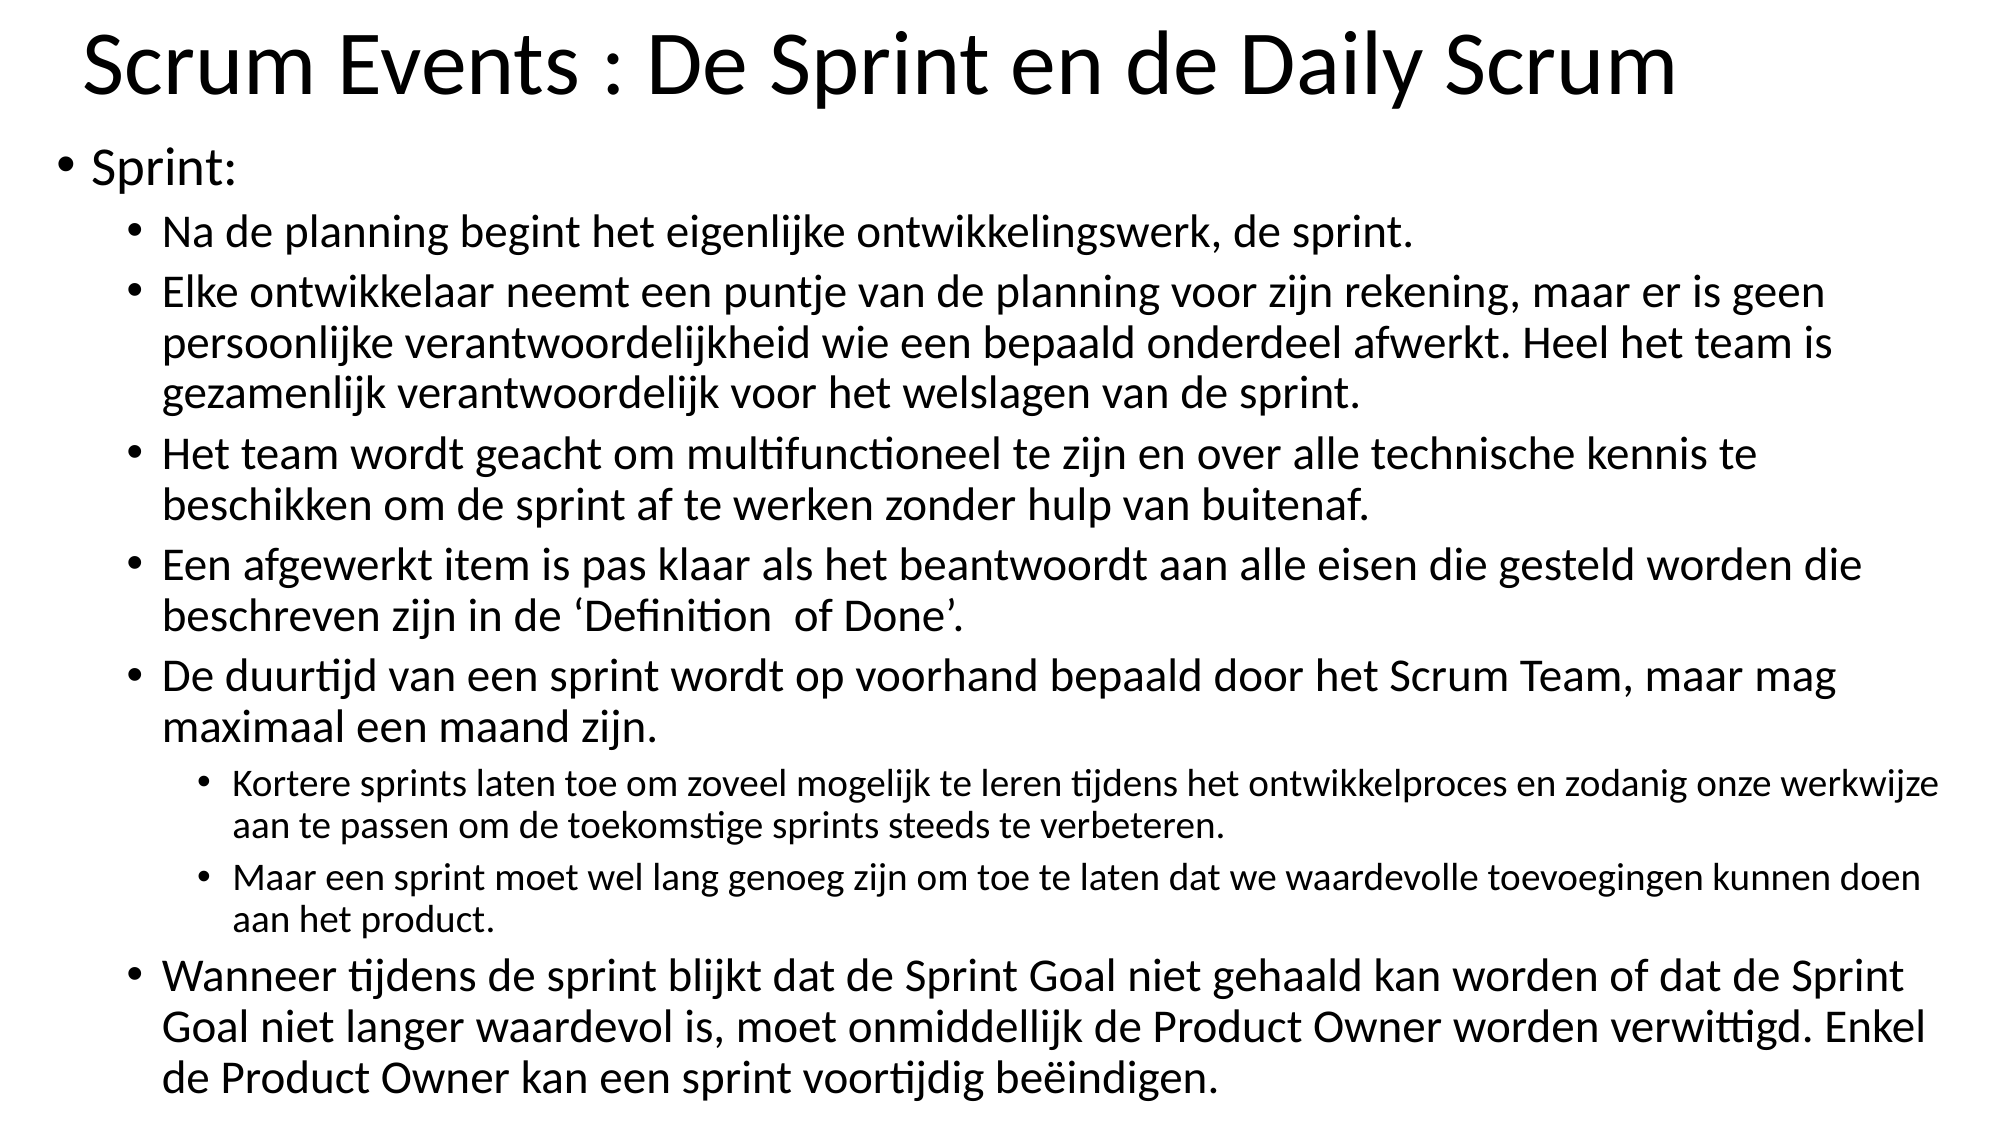

# Scrum Events : De Sprint en de Daily Scrum
Sprint:
Na de planning begint het eigenlijke ontwikkelingswerk, de sprint.
Elke ontwikkelaar neemt een puntje van de planning voor zijn rekening, maar er is geen persoonlijke verantwoordelijkheid wie een bepaald onderdeel afwerkt. Heel het team is gezamenlijk verantwoordelijk voor het welslagen van de sprint.
Het team wordt geacht om multifunctioneel te zijn en over alle technische kennis te beschikken om de sprint af te werken zonder hulp van buitenaf.
Een afgewerkt item is pas klaar als het beantwoordt aan alle eisen die gesteld worden die beschreven zijn in de ‘Definition  of Done’.
De duurtijd van een sprint wordt op voorhand bepaald door het Scrum Team, maar mag maximaal een maand zijn.
Kortere sprints laten toe om zoveel mogelijk te leren tijdens het ontwikkelproces en zodanig onze werkwijze aan te passen om de toekomstige sprints steeds te verbeteren.
Maar een sprint moet wel lang genoeg zijn om toe te laten dat we waardevolle toevoegingen kunnen doen aan het product.
Wanneer tijdens de sprint blijkt dat de Sprint Goal niet gehaald kan worden of dat de Sprint Goal niet langer waardevol is, moet onmiddellijk de Product Owner worden verwittigd. Enkel de Product Owner kan een sprint voortijdig beëindigen.